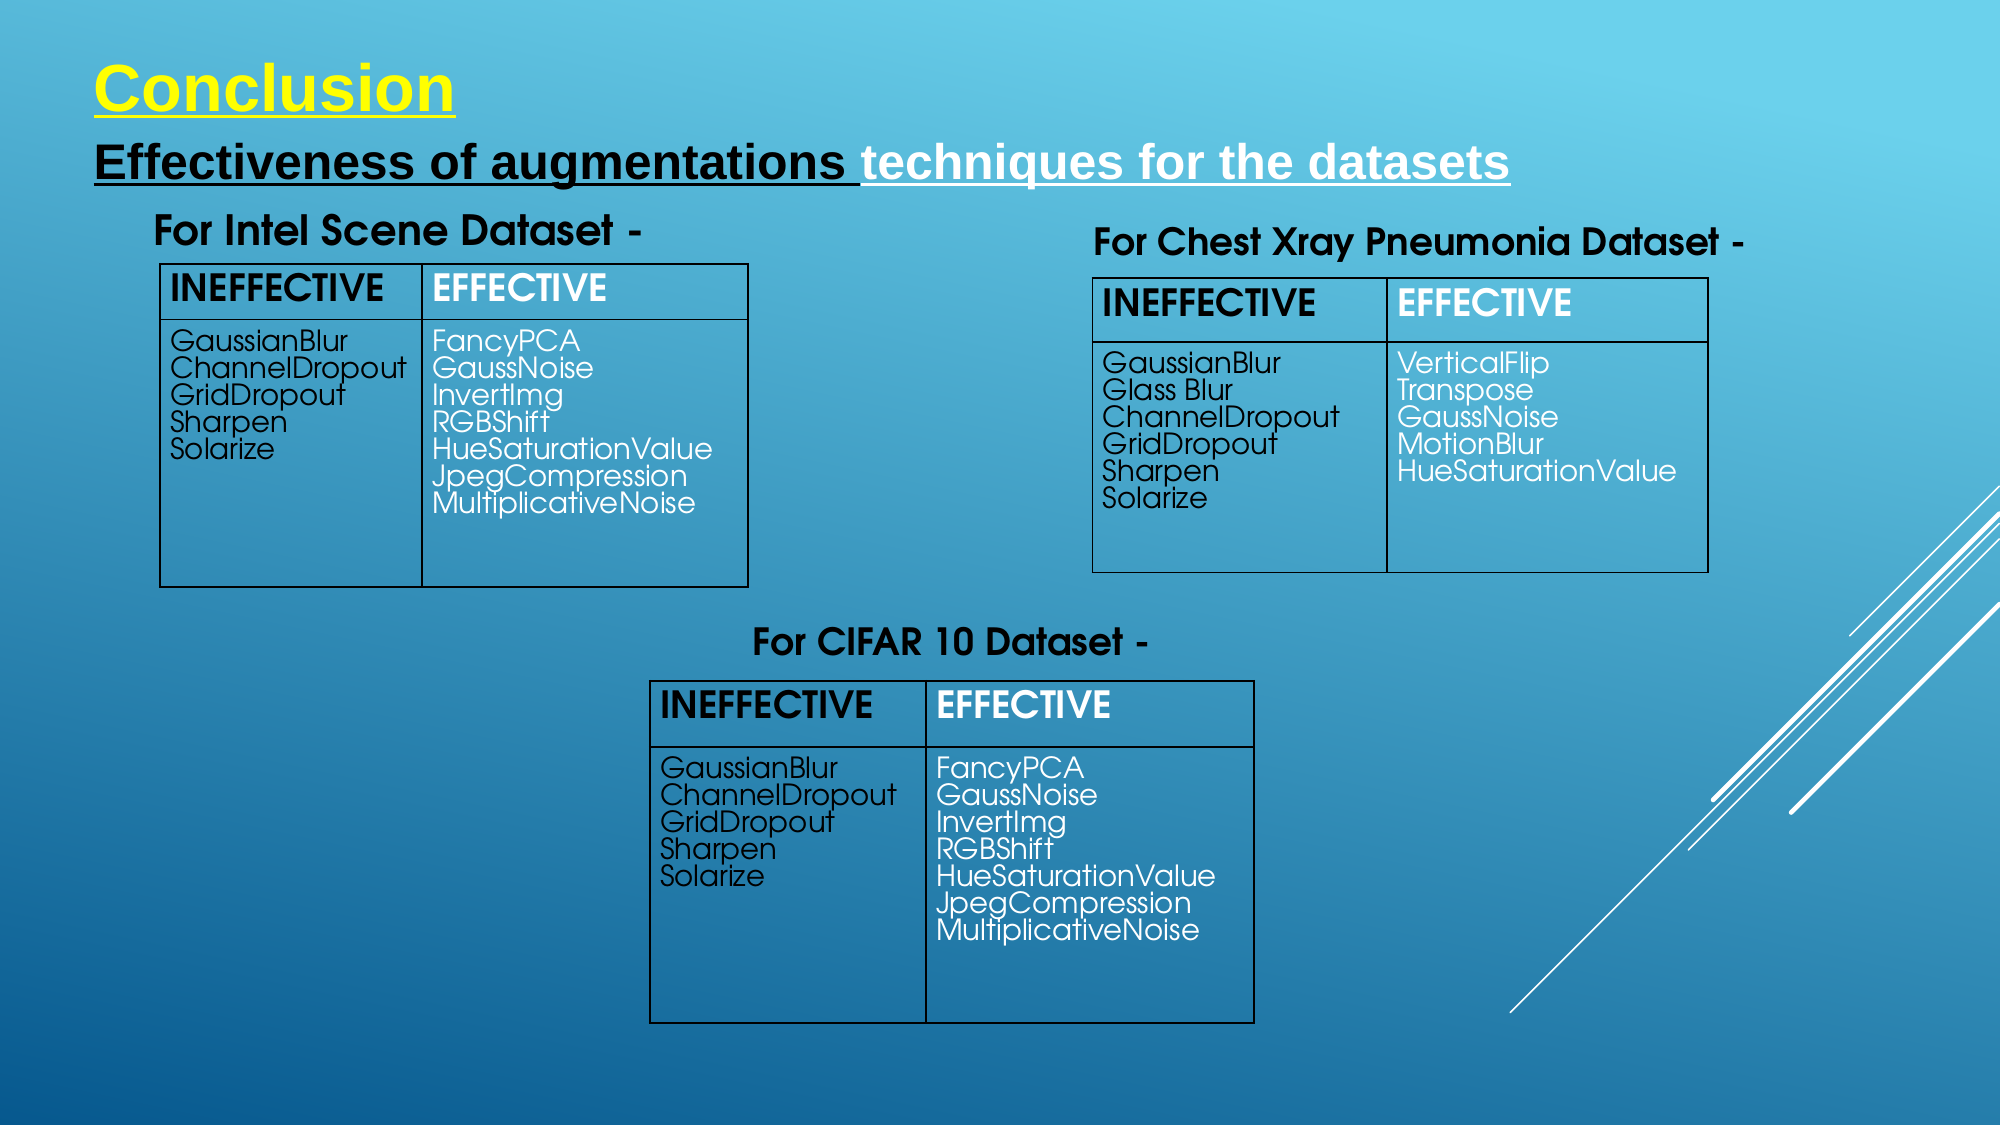

Conclusion
Effectiveness of augmentations techniques for the datasets
For Intel Scene Dataset -
For Chest Xray Pneumonia Dataset -
| INEFFECTIVE | EFFECTIVE |
| --- | --- |
| GaussianBlur ChannelDropout GridDropout Sharpen Solarize | FancyPCA GaussNoise InvertImg RGBShift HueSaturationValue JpegCompression MultiplicativeNoise |
| INEFFECTIVE | EFFECTIVE |
| --- | --- |
| GaussianBlur Glass Blur ChannelDropout GridDropout Sharpen Solarize | VerticalFlip Transpose GaussNoise MotionBlur HueSaturationValue |
For CIFAR 10 Dataset -
| INEFFECTIVE | EFFECTIVE |
| --- | --- |
| GaussianBlur ChannelDropout GridDropout Sharpen Solarize | FancyPCA GaussNoise InvertImg RGBShift HueSaturationValue JpegCompression MultiplicativeNoise |